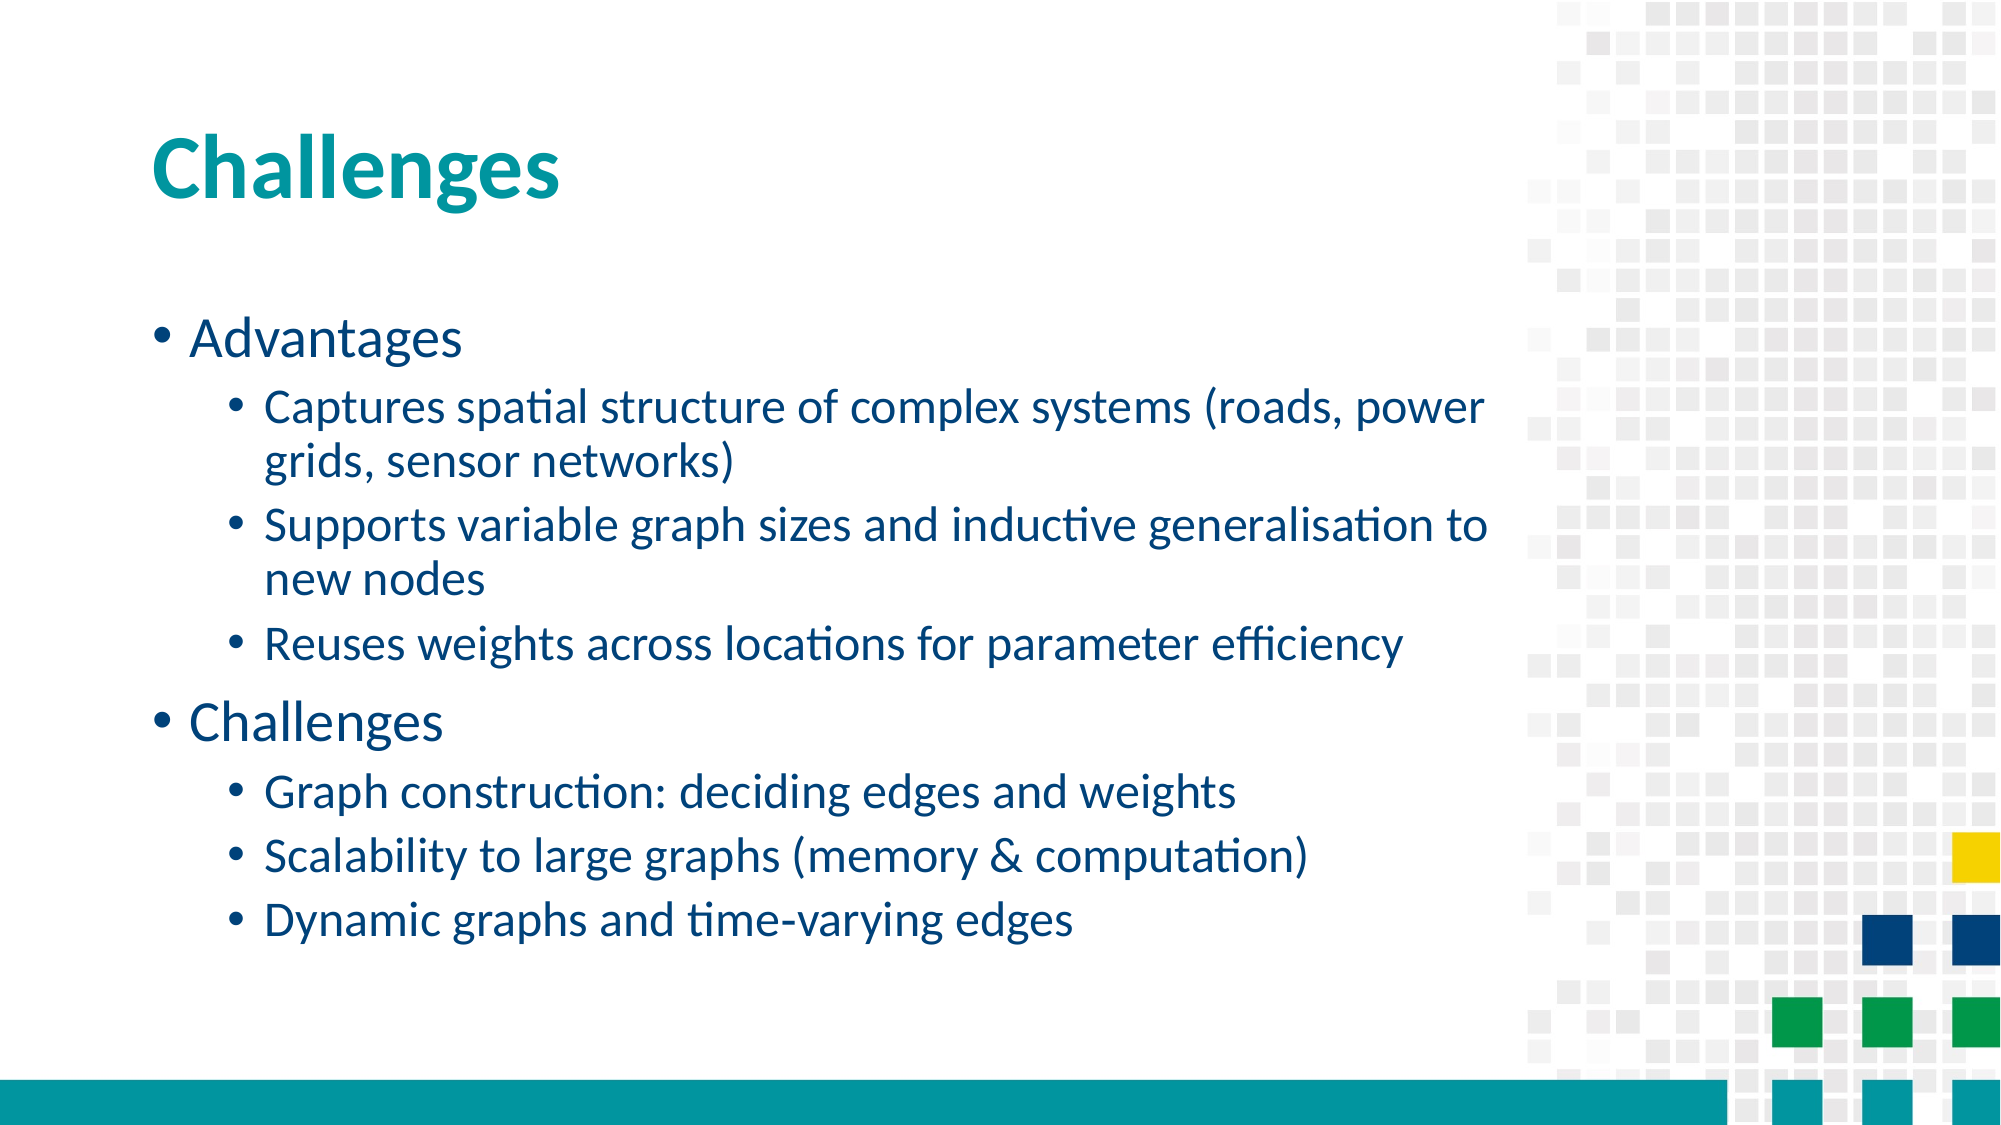

# Challenges
Advantages
Captures spatial structure of complex systems (roads, power grids, sensor networks)
Supports variable graph sizes and inductive generalisation to new nodes
Reuses weights across locations for parameter efficiency
Challenges
Graph construction: deciding edges and weights
Scalability to large graphs (memory & computation)
Dynamic graphs and time‑varying edges